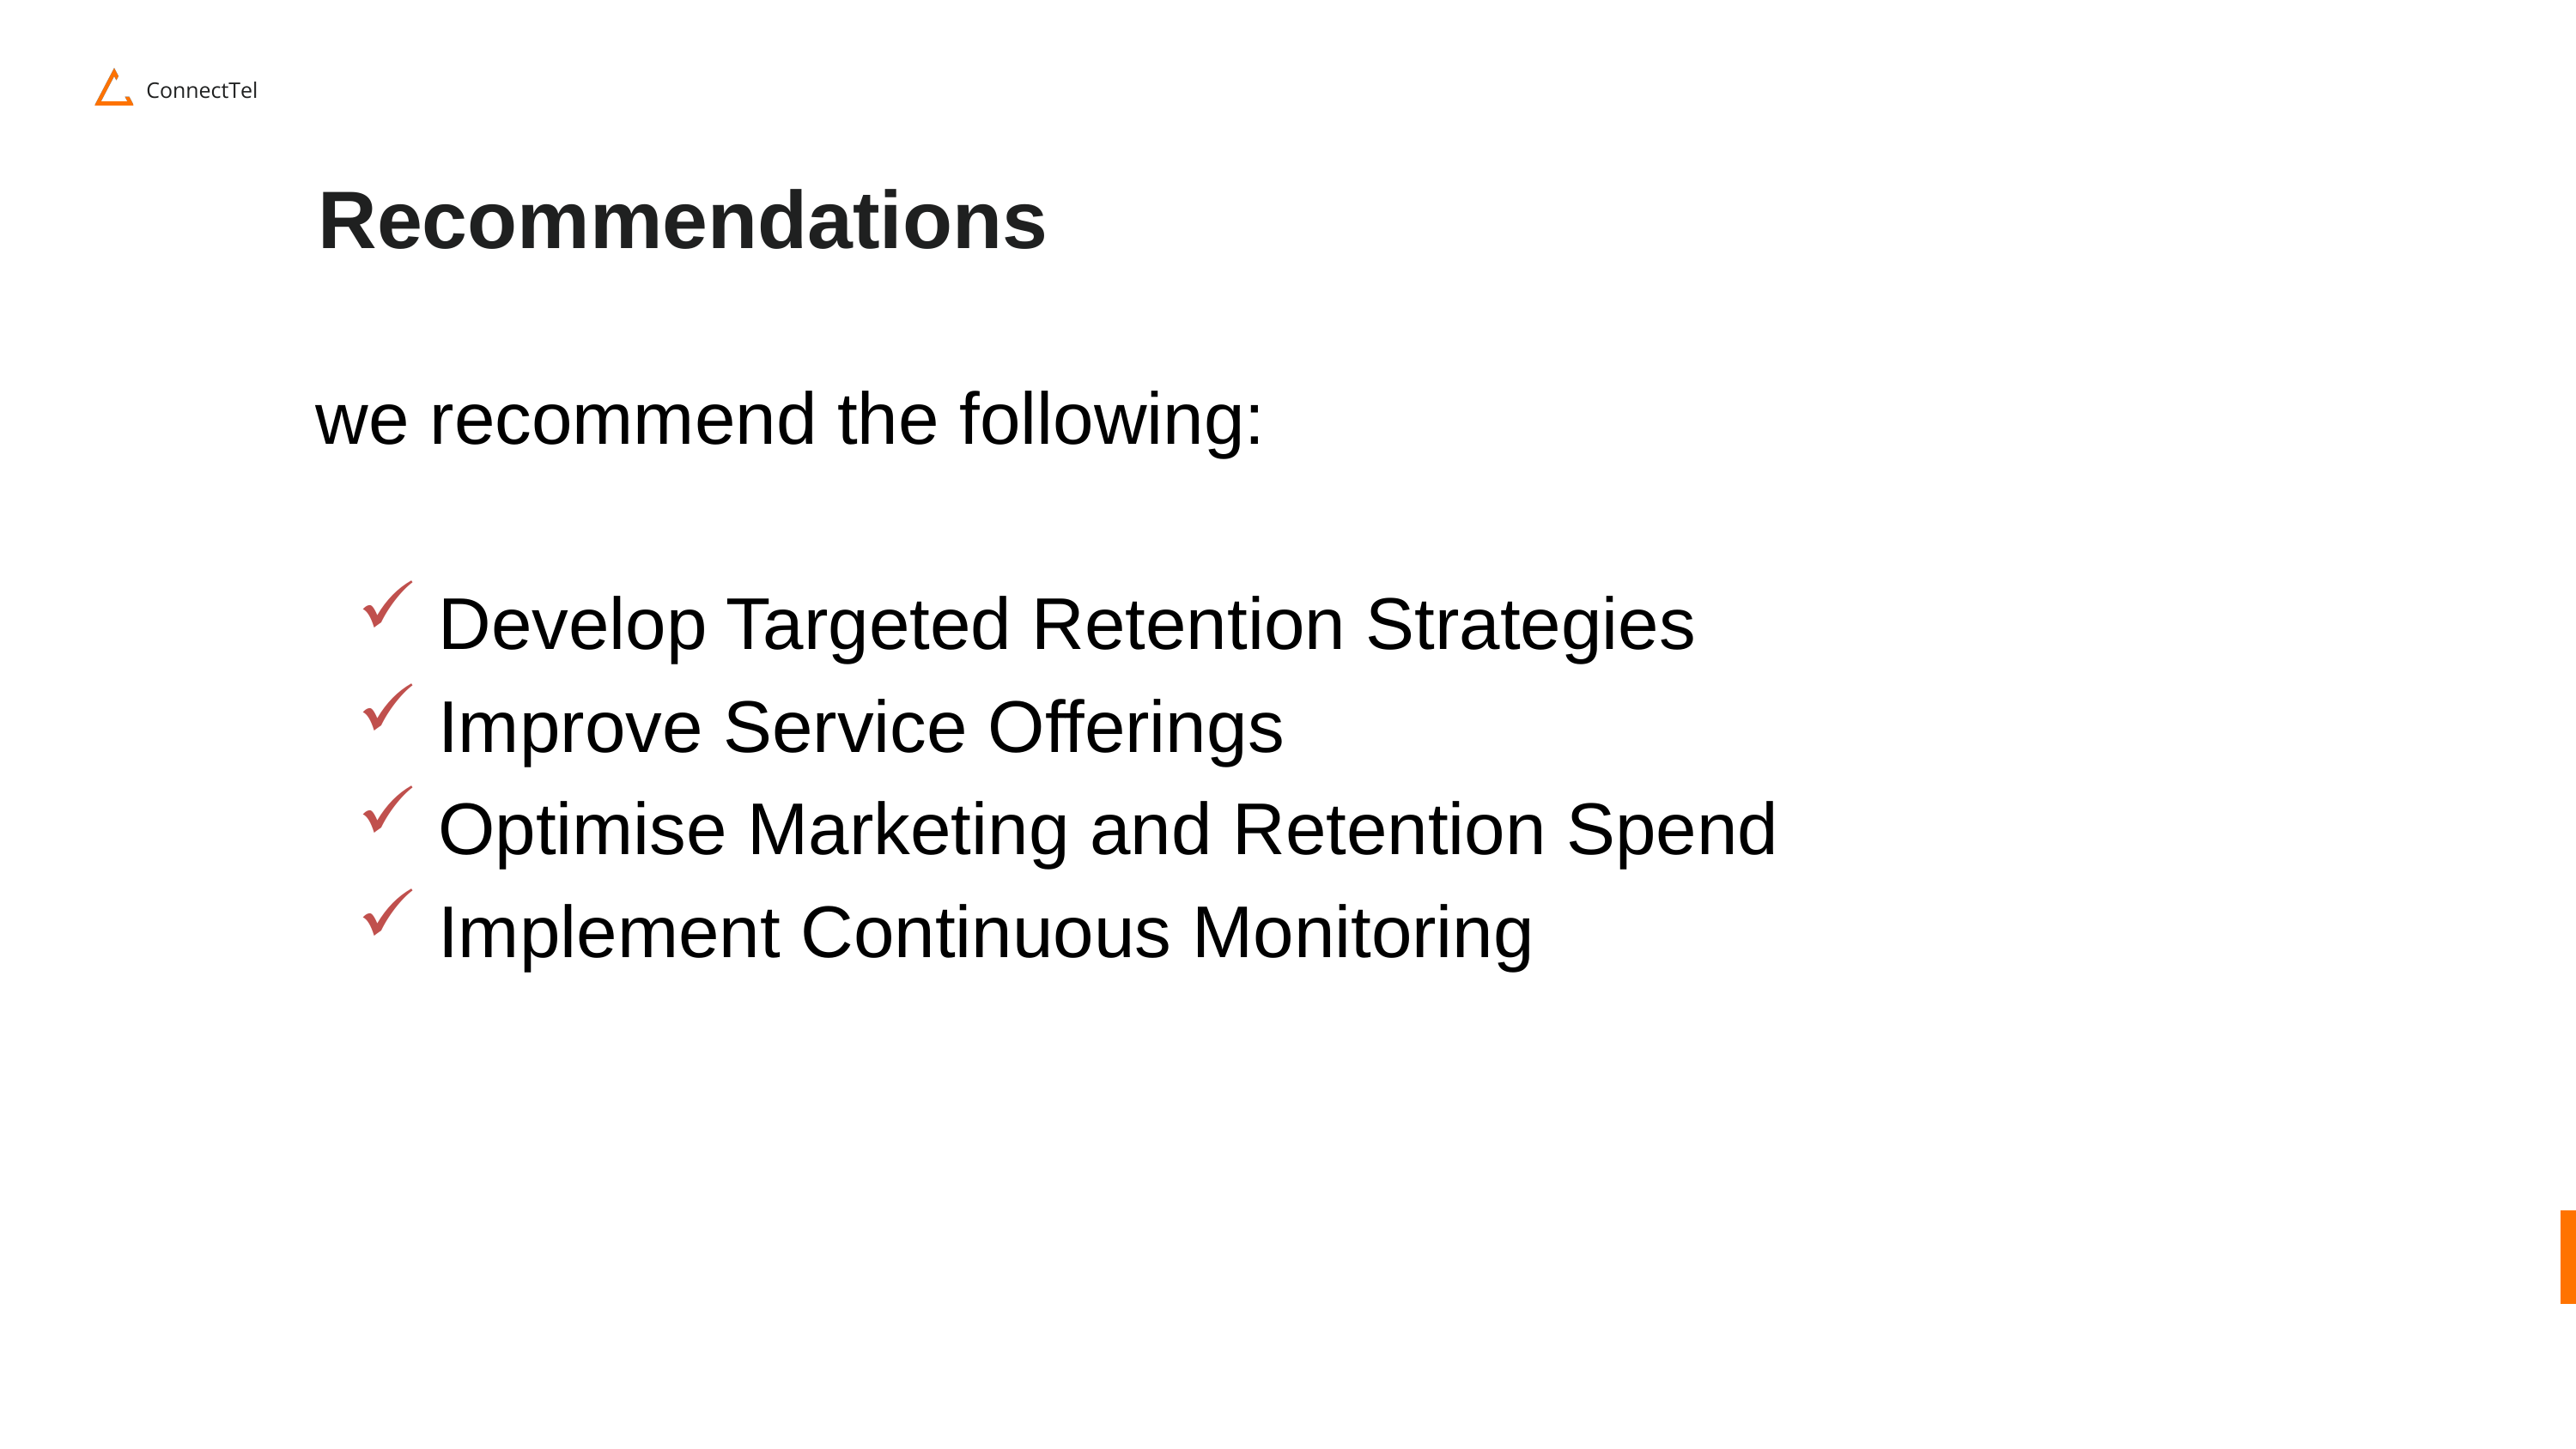

ConnectTel
 Recommendations
 we recommend the following:

Develop Targeted Retention Strategies
Improve Service Offerings
Optimise Marketing and Retention Spend
Implement Continuous Monitoring

01